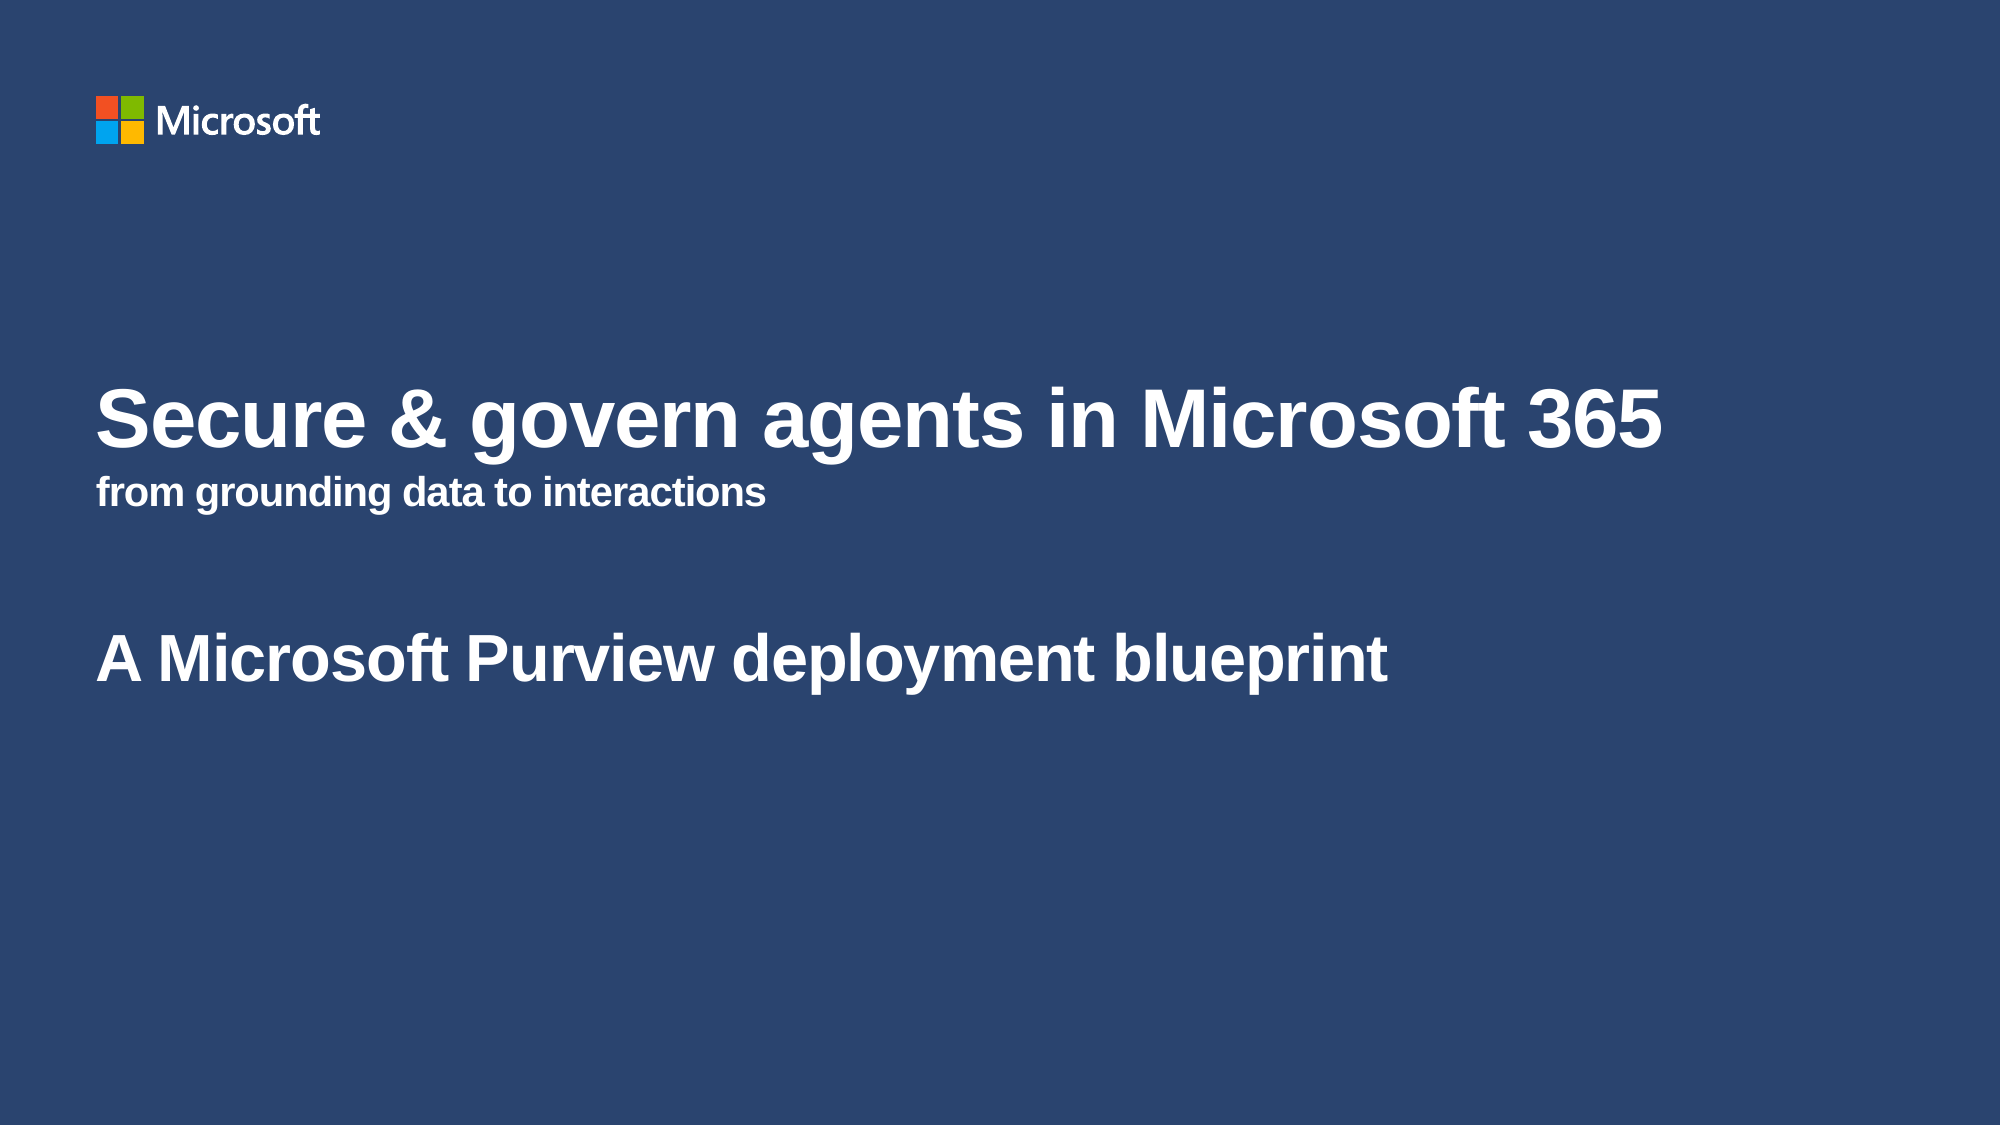

# Secure & govern agents in Microsoft 365 from grounding data to interactions A Microsoft Purview deployment blueprint